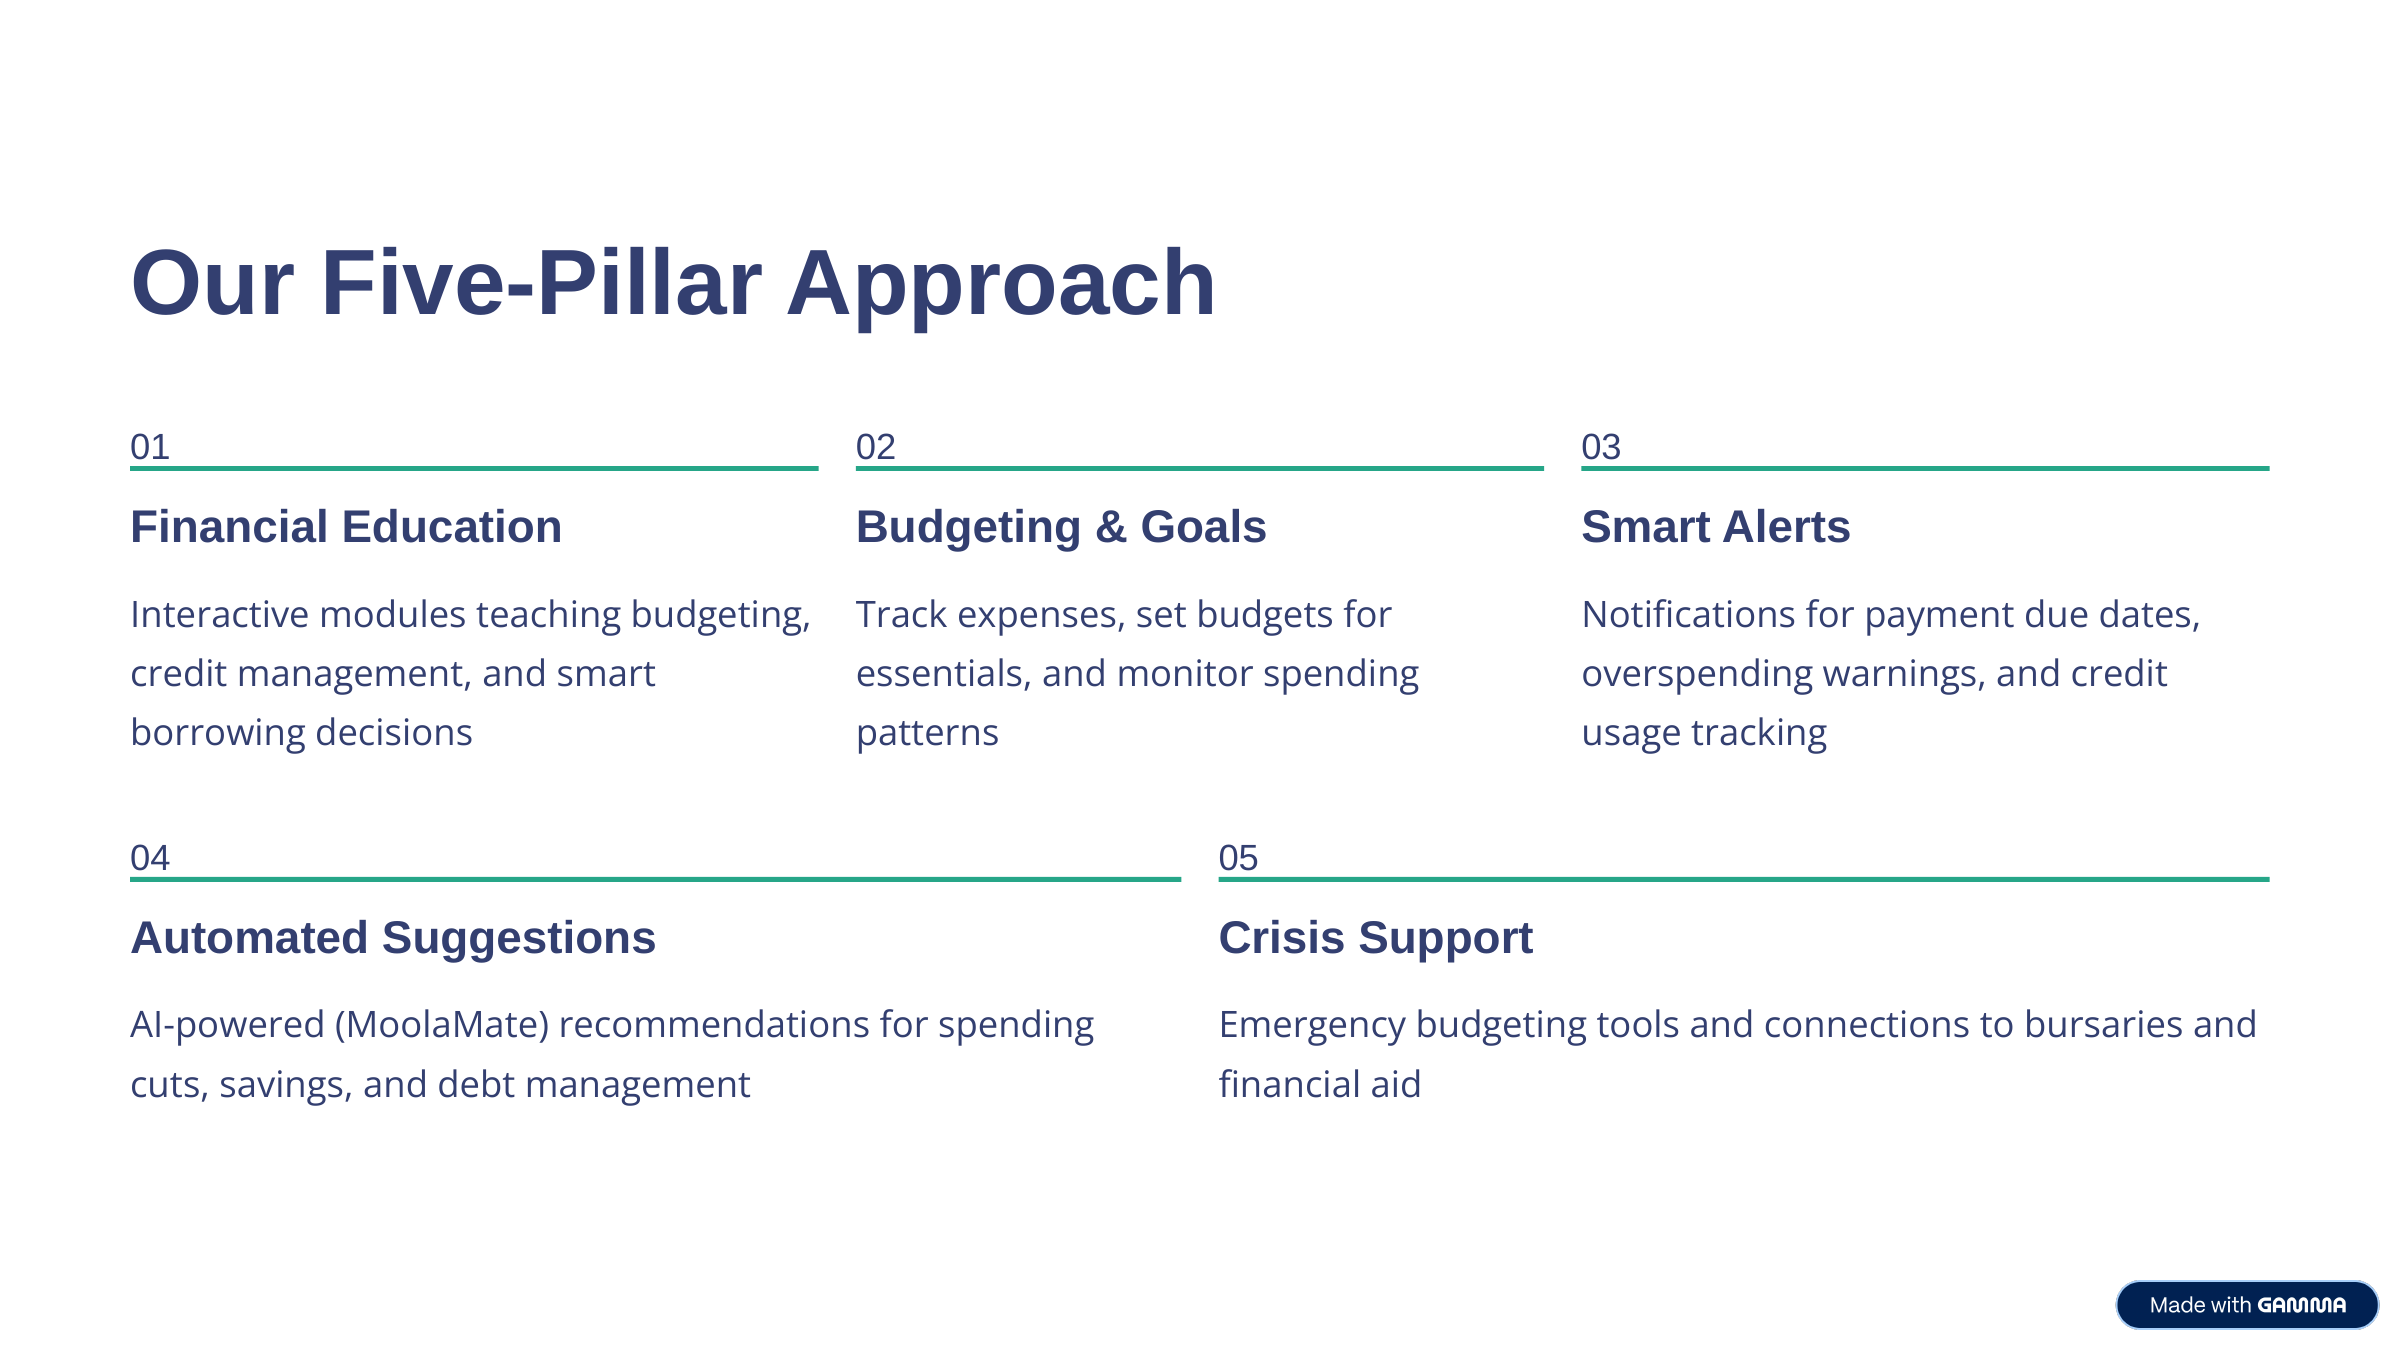

Our Five-Pillar Approach
01
02
03

Financial Education
Budgeting & Goals
Smart Alerts
Interactive modules teaching budgeting, credit management, and smart borrowing decisions
Track expenses, set budgets for essentials, and monitor spending patterns
Notifications for payment due dates, overspending warnings, and credit usage tracking
04
05

Automated Suggestions
Crisis Support
AI-powered (MoolaMate) recommendations for spending cuts, savings, and debt management
Emergency budgeting tools and connections to bursaries and financial aid